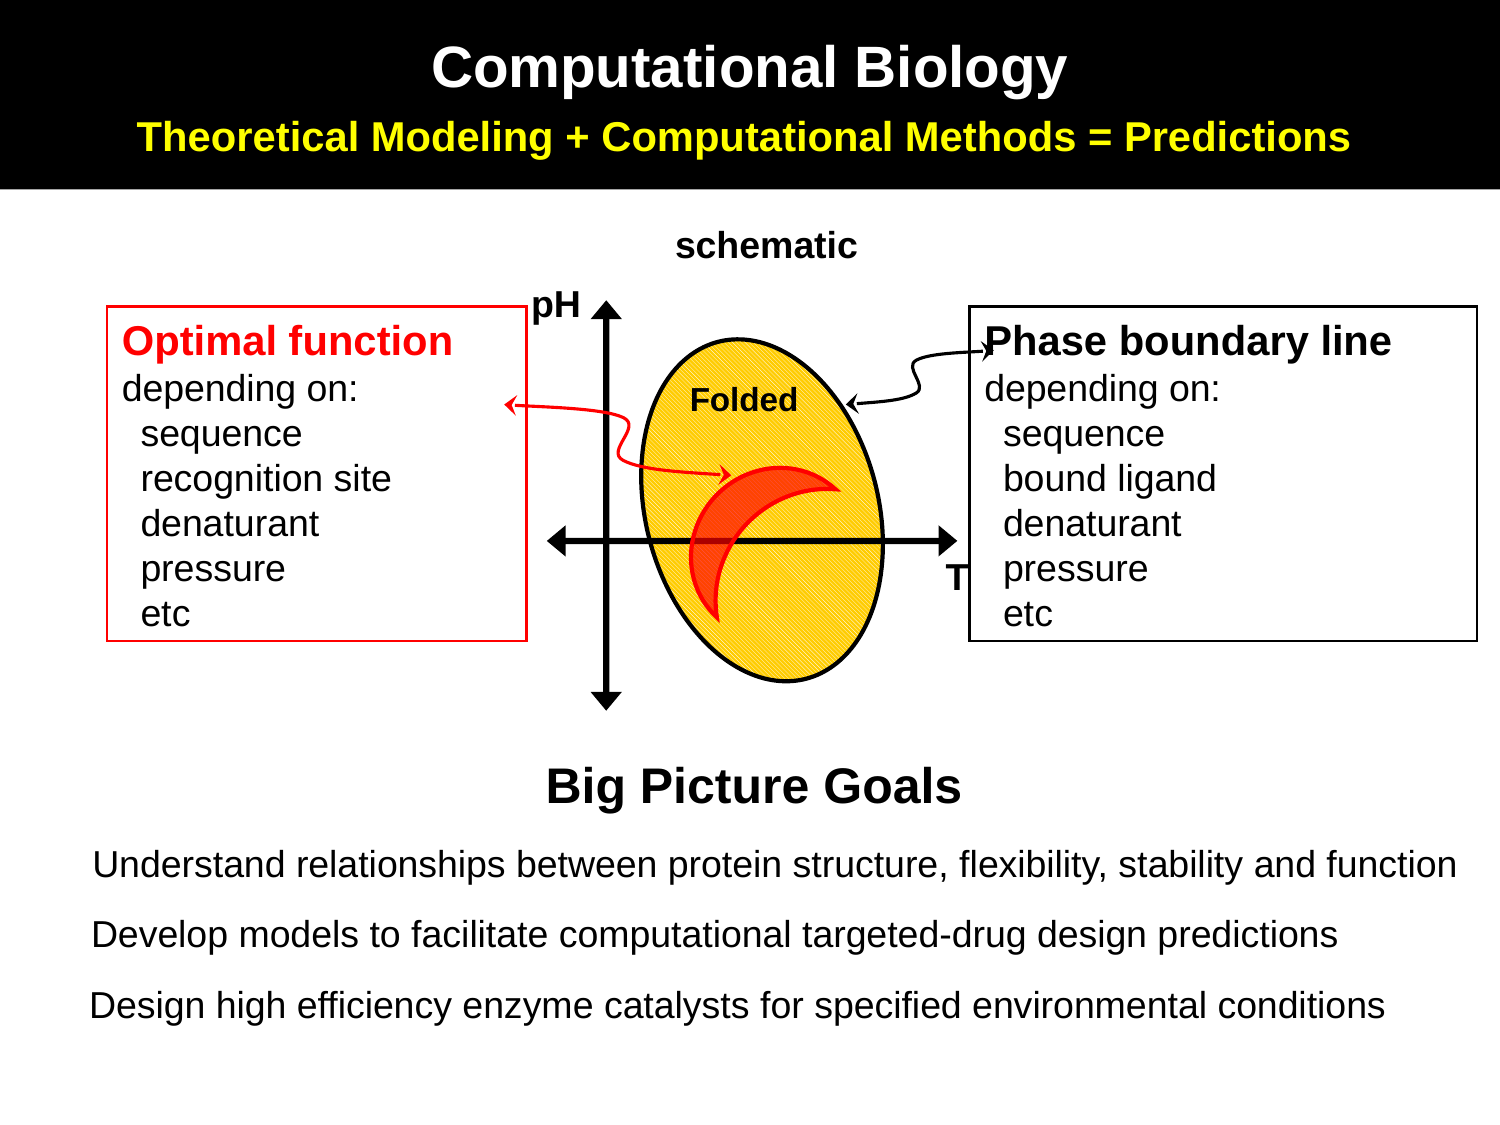

Computational Biology
Theoretical Modeling + Computational Methods = Predictions
schematic
pH

Folded
T
Phase boundary line
depending on:
sequence
bound ligand
denaturant
pressure
etc

Optimal function
depending on:
sequence
recognition site
denaturant
pressure
etc

Big Picture Goals
Understand relationships between protein structure, flexibility, stability and function
Develop models to facilitate computational targeted-drug design predictions
Design high efficiency enzyme catalysts for specified environmental conditions